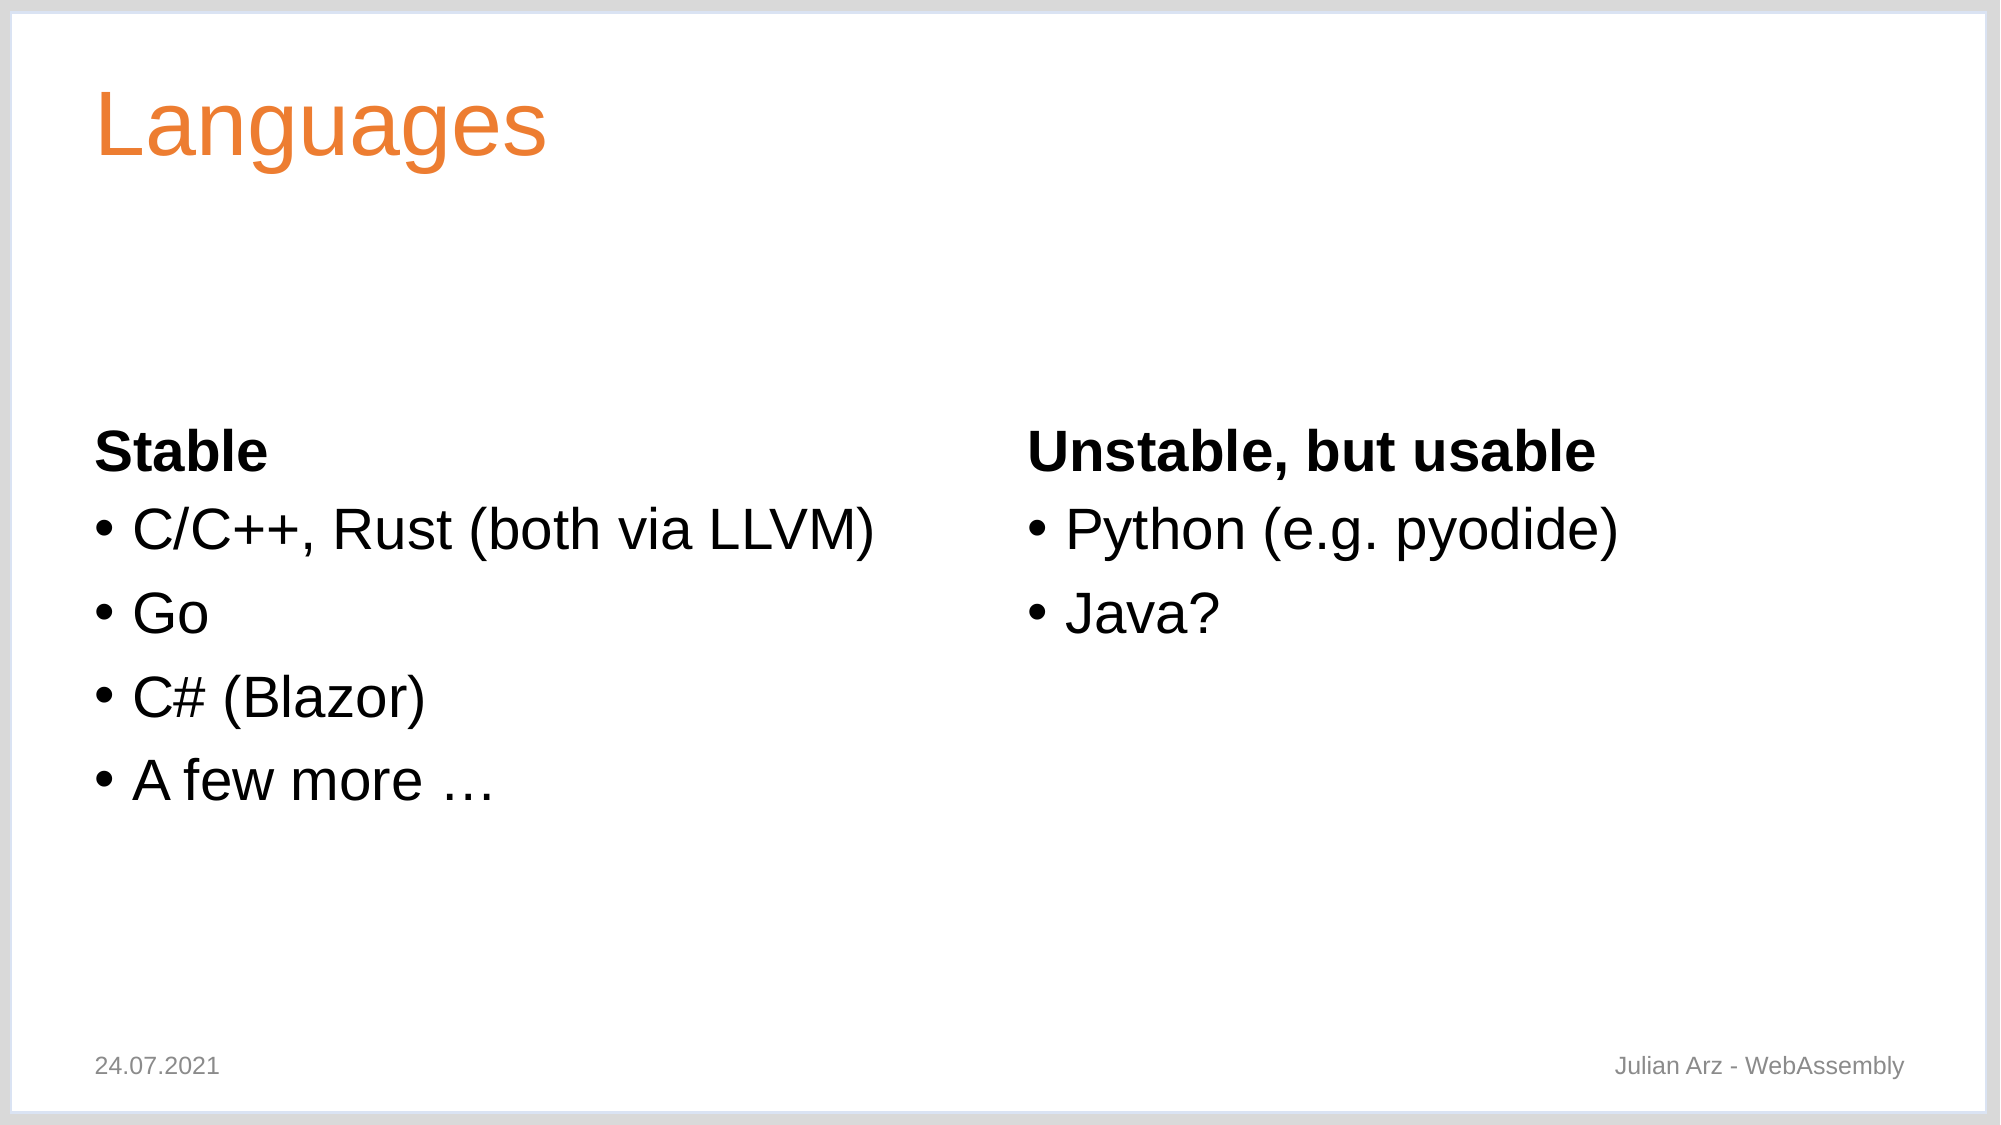

# Languages
Stable
Unstable, but usable
C/C++, Rust (both via LLVM)
Go
C# (Blazor)
A few more …

Python (e.g. pyodide)
Java?

Julian Arz - WebAssembly
24.07.2021